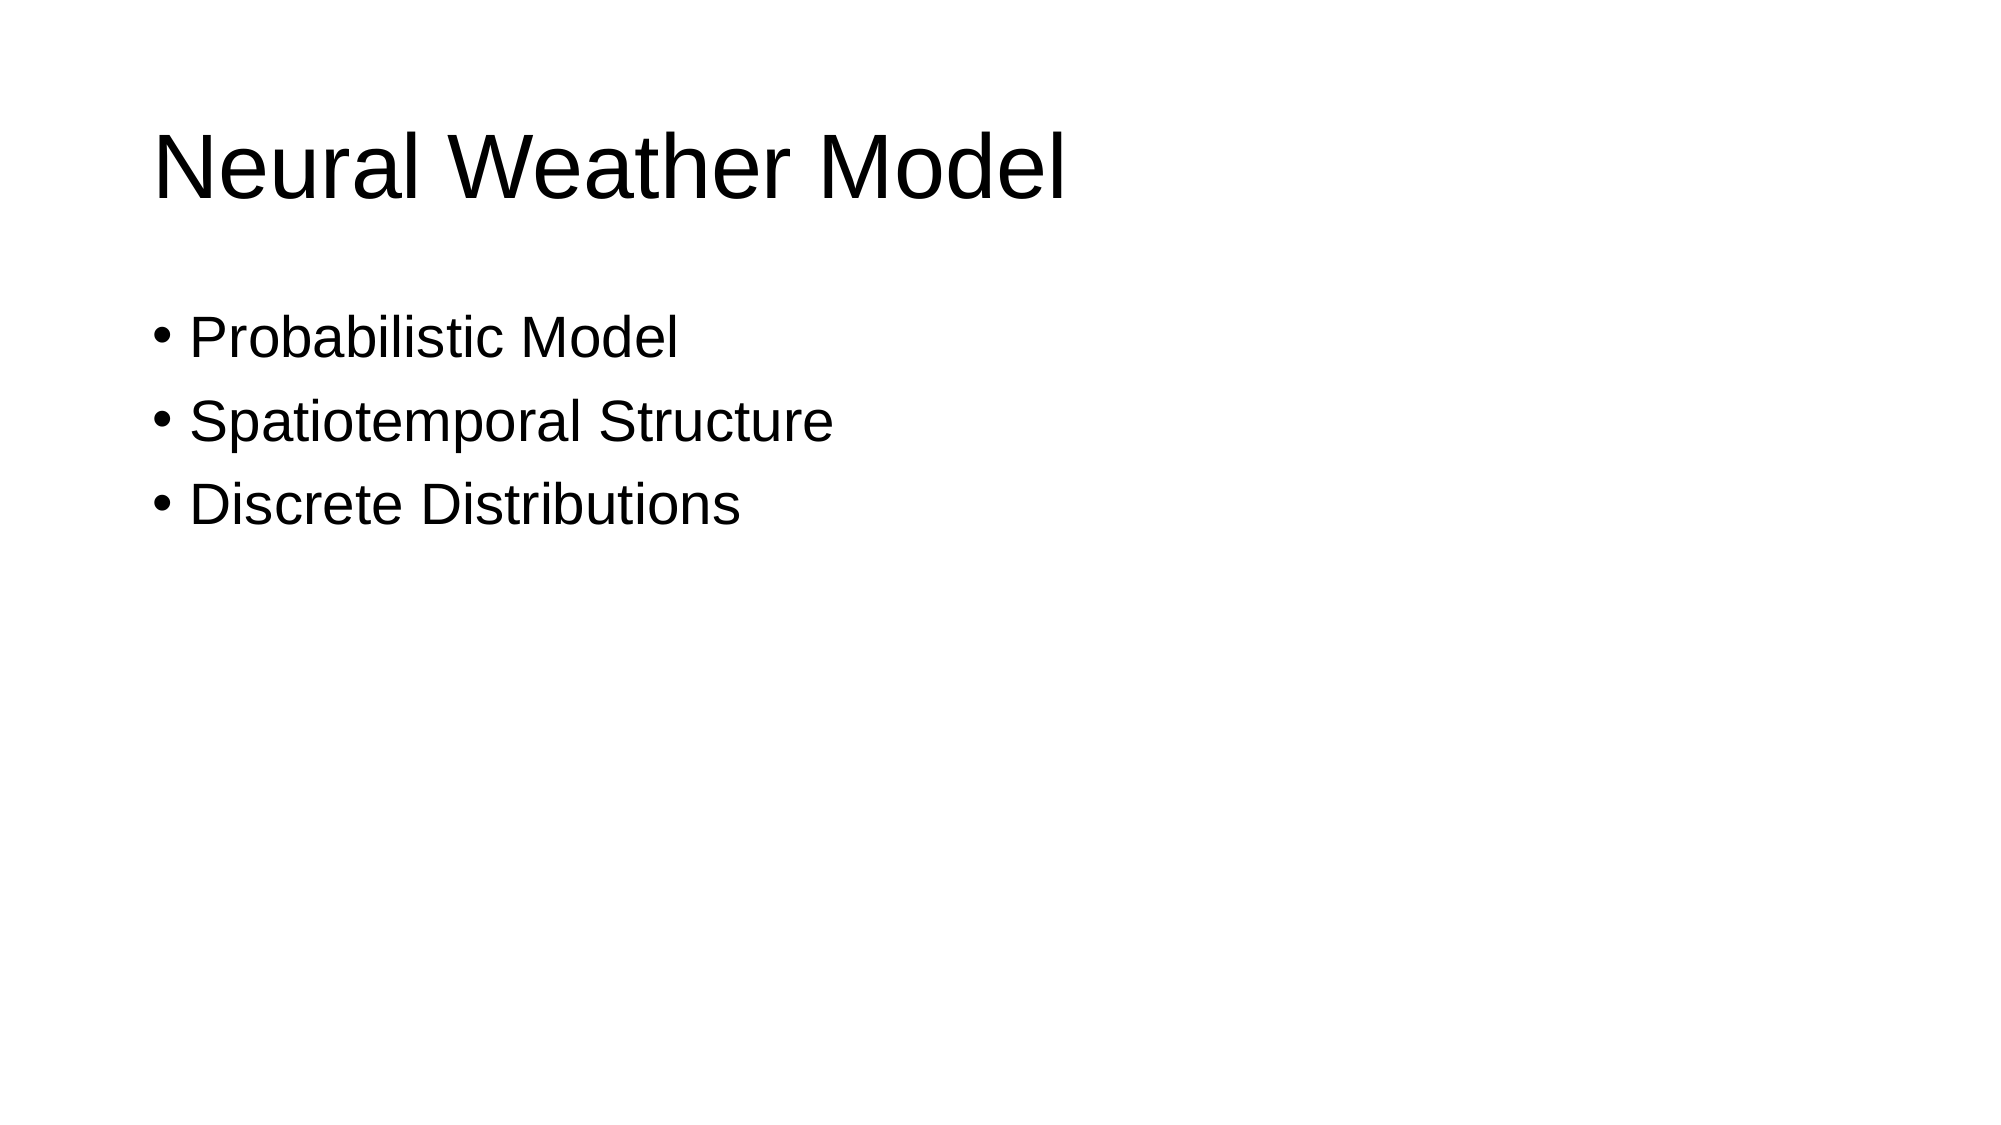

# Neural Weather Model
Probabilistic Model
Spatiotemporal Structure
Discrete Distributions